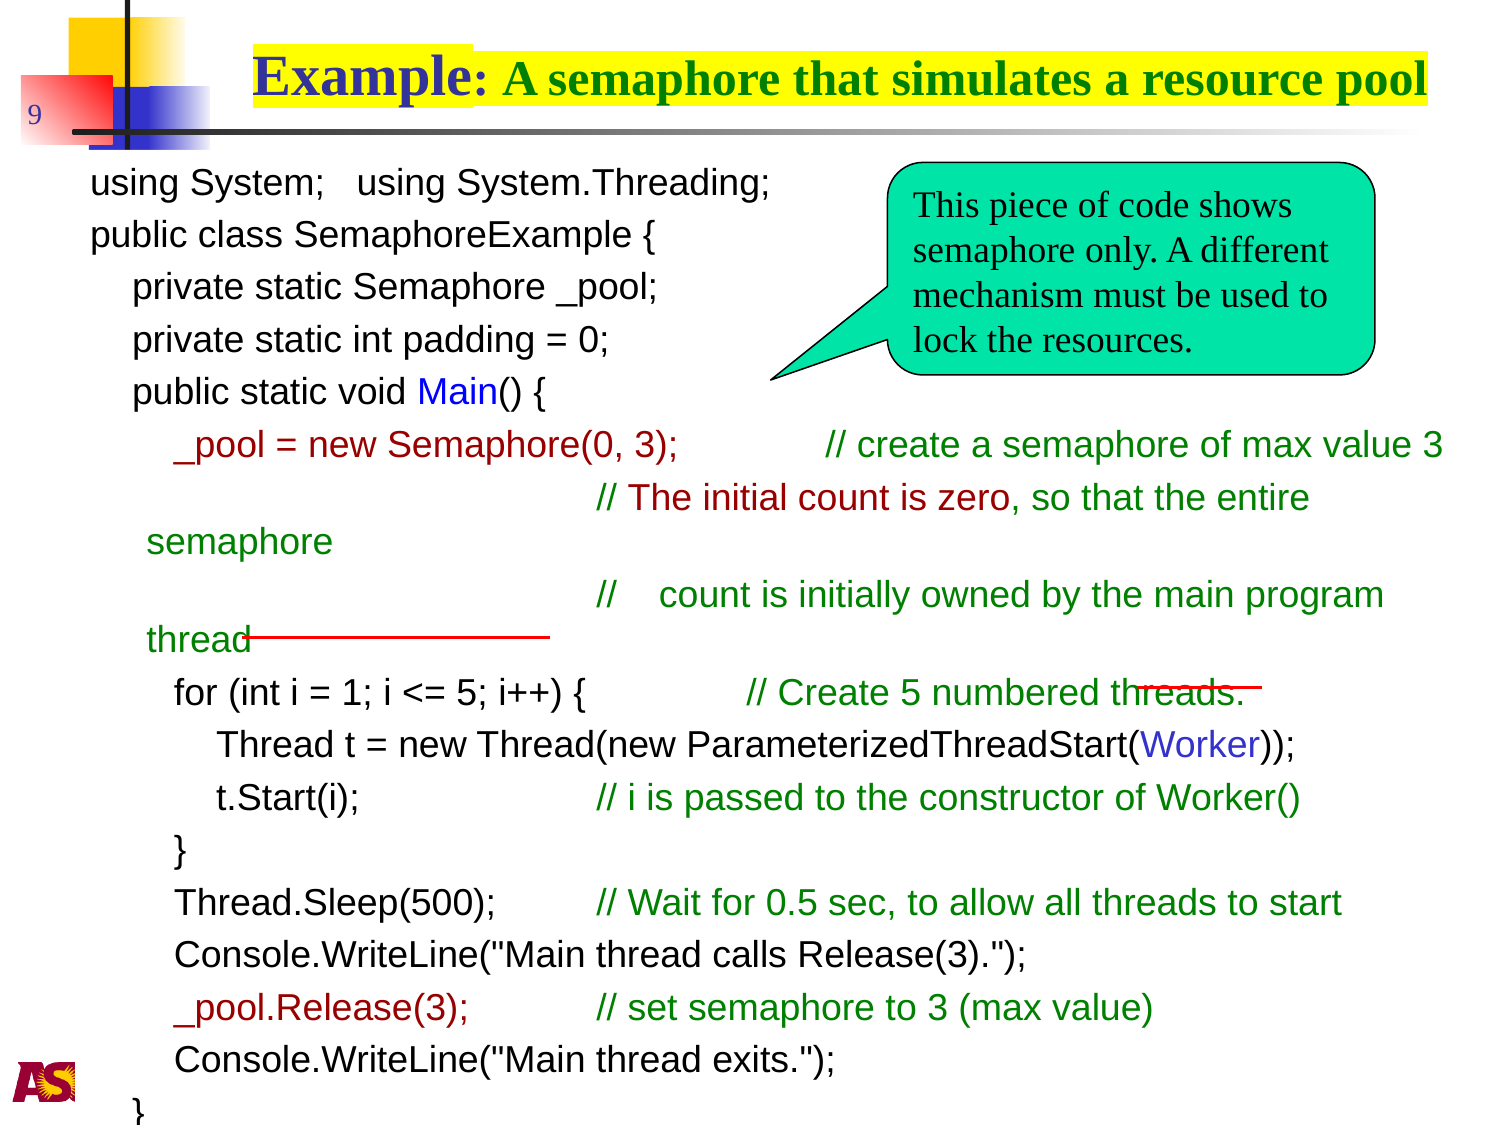

# Example: A semaphore that simulates a resource pool
9
using System;   using System.Threading;
public class SemaphoreExample {
    private static Semaphore _pool;
    private static int padding = 0;
    public static void Main() {
        _pool = new Semaphore(0, 3);              // create a semaphore of max value 3
        			// The initial count is zero, so that the entire semaphore
        			//    count is initially owned by the main program thread
        for (int i = 1; i <= 5; i++) {		// Create 5 numbered threads.
            Thread t = new Thread(new ParameterizedThreadStart(Worker));
            t.Start(i);		// i is passed to the constructor of Worker()
        }
        Thread.Sleep(500); 	// Wait for 0.5 sec, to allow all threads to start
        Console.WriteLine("Main thread calls Release(3).");
        _pool.Release(3); 	// set semaphore to 3 (max value)
        Console.WriteLine("Main thread exits.");
    }
This piece of code shows semaphore only. A different mechanism must be used to lock the resources.